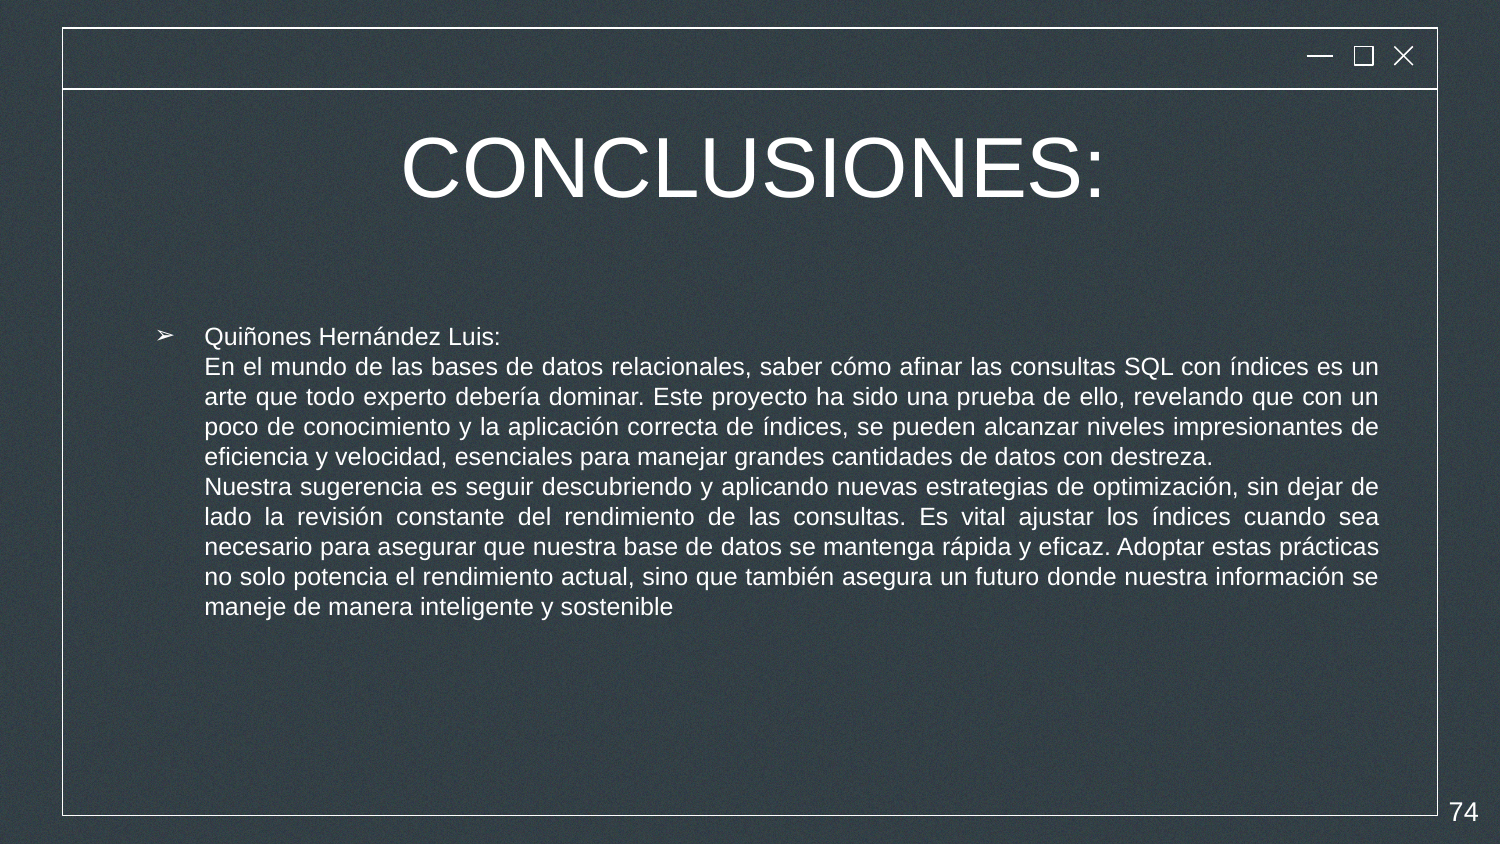

CONCLUSIONES:

Quiñones Hernández Luis:
En el mundo de las bases de datos relacionales, saber cómo afinar las consultas SQL con índices es un arte que todo experto debería dominar. Este proyecto ha sido una prueba de ello, revelando que con un poco de conocimiento y la aplicación correcta de índices, se pueden alcanzar niveles impresionantes de eficiencia y velocidad, esenciales para manejar grandes cantidades de datos con destreza.
Nuestra sugerencia es seguir descubriendo y aplicando nuevas estrategias de optimización, sin dejar de lado la revisión constante del rendimiento de las consultas. Es vital ajustar los índices cuando sea necesario para asegurar que nuestra base de datos se mantenga rápida y eficaz. Adoptar estas prácticas no solo potencia el rendimiento actual, sino que también asegura un futuro donde nuestra información se maneje de manera inteligente y sostenible
74